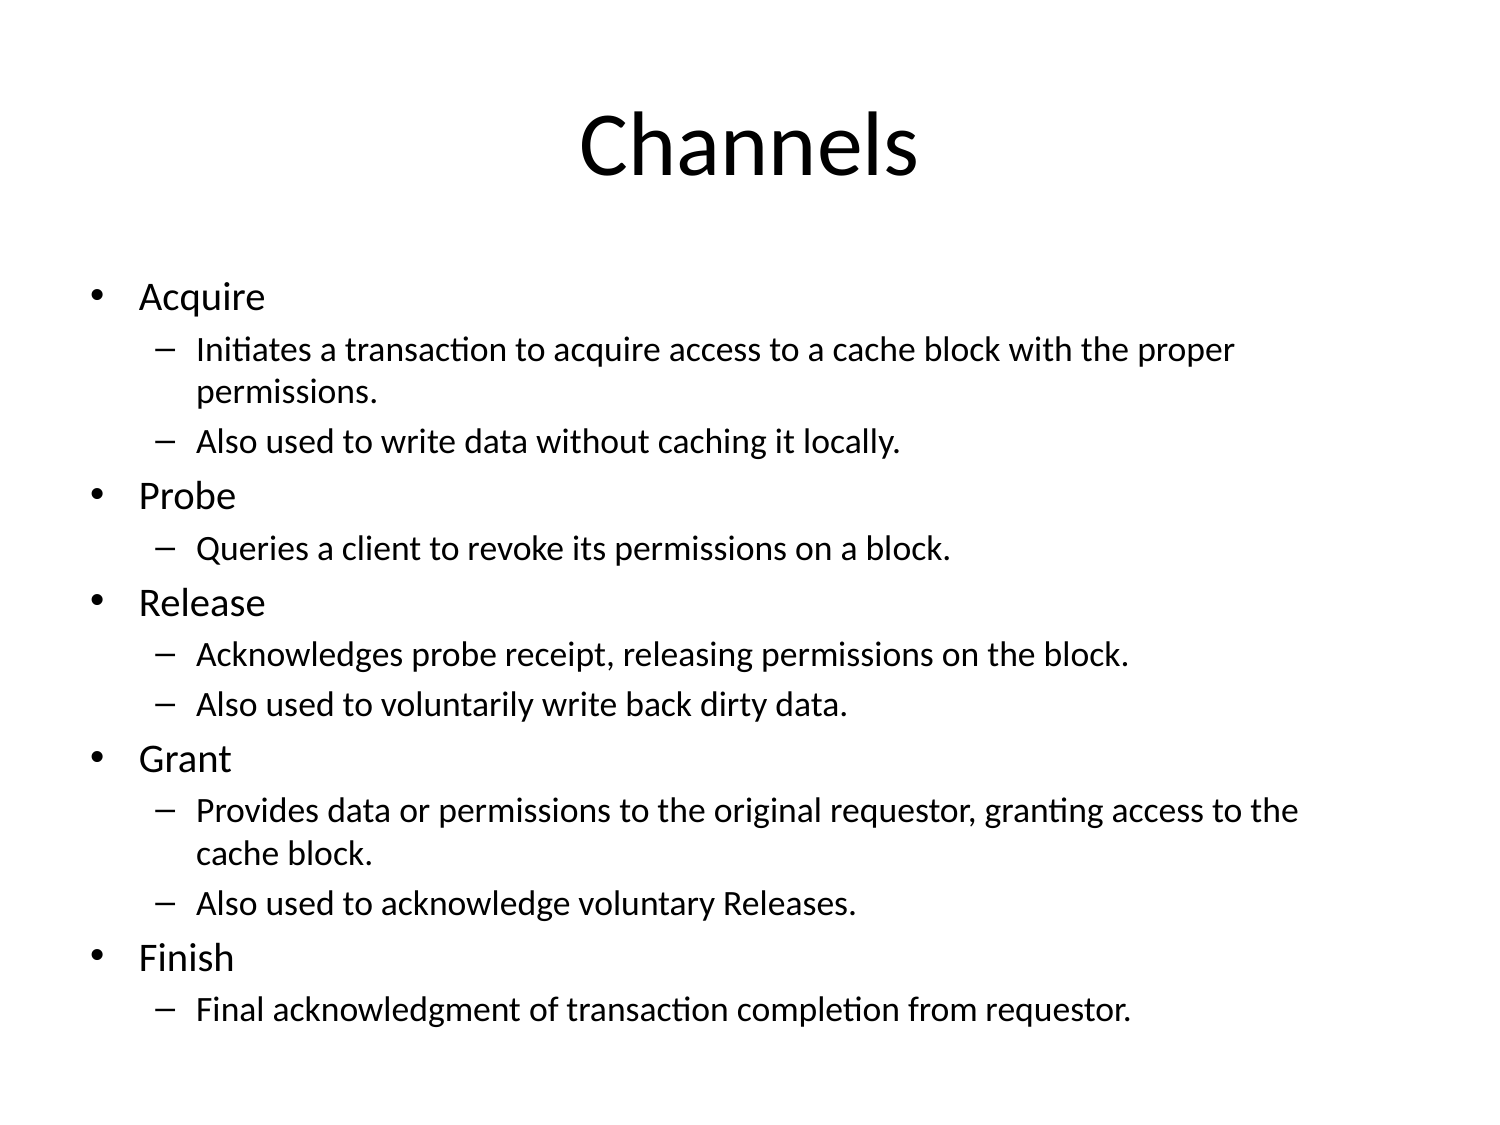

# Channels
Acquire
Initiates a transaction to acquire access to a cache block with the proper permissions.
Also used to write data without caching it locally.
Probe
Queries a client to revoke its permissions on a block.
Release
Acknowledges probe receipt, releasing permissions on the block.
Also used to voluntarily write back dirty data.
Grant
Provides data or permissions to the original requestor, granting access to the cache block.
Also used to acknowledge voluntary Releases.
Finish
Final acknowledgment of transaction completion from requestor.